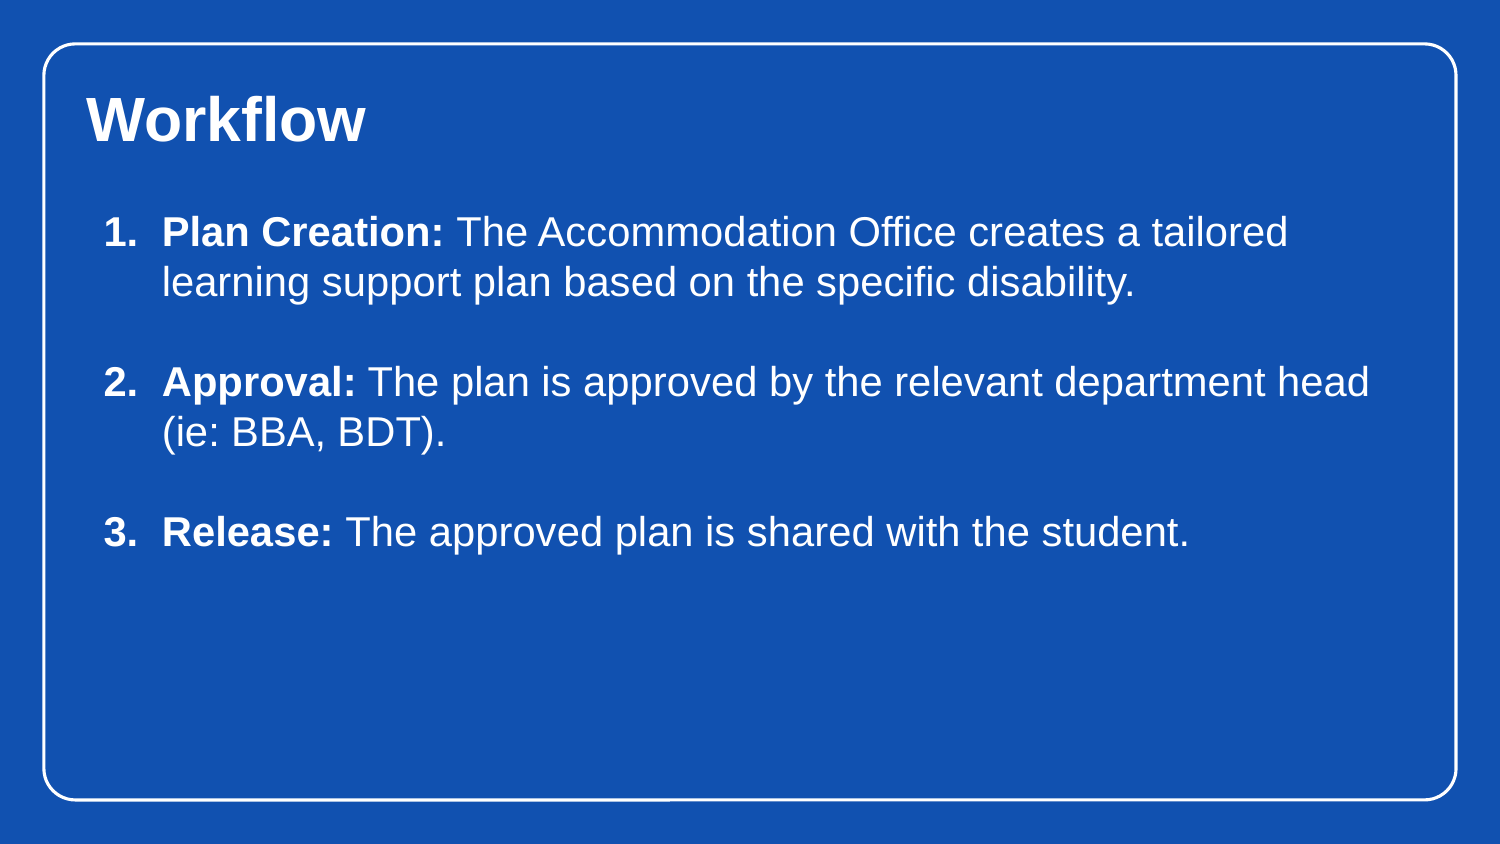

# Workflow
Plan Creation: The Accommodation Office creates a tailored learning support plan based on the specific disability.

Approval: The plan is approved by the relevant department head (ie: BBA, BDT).

Release: The approved plan is shared with the student.